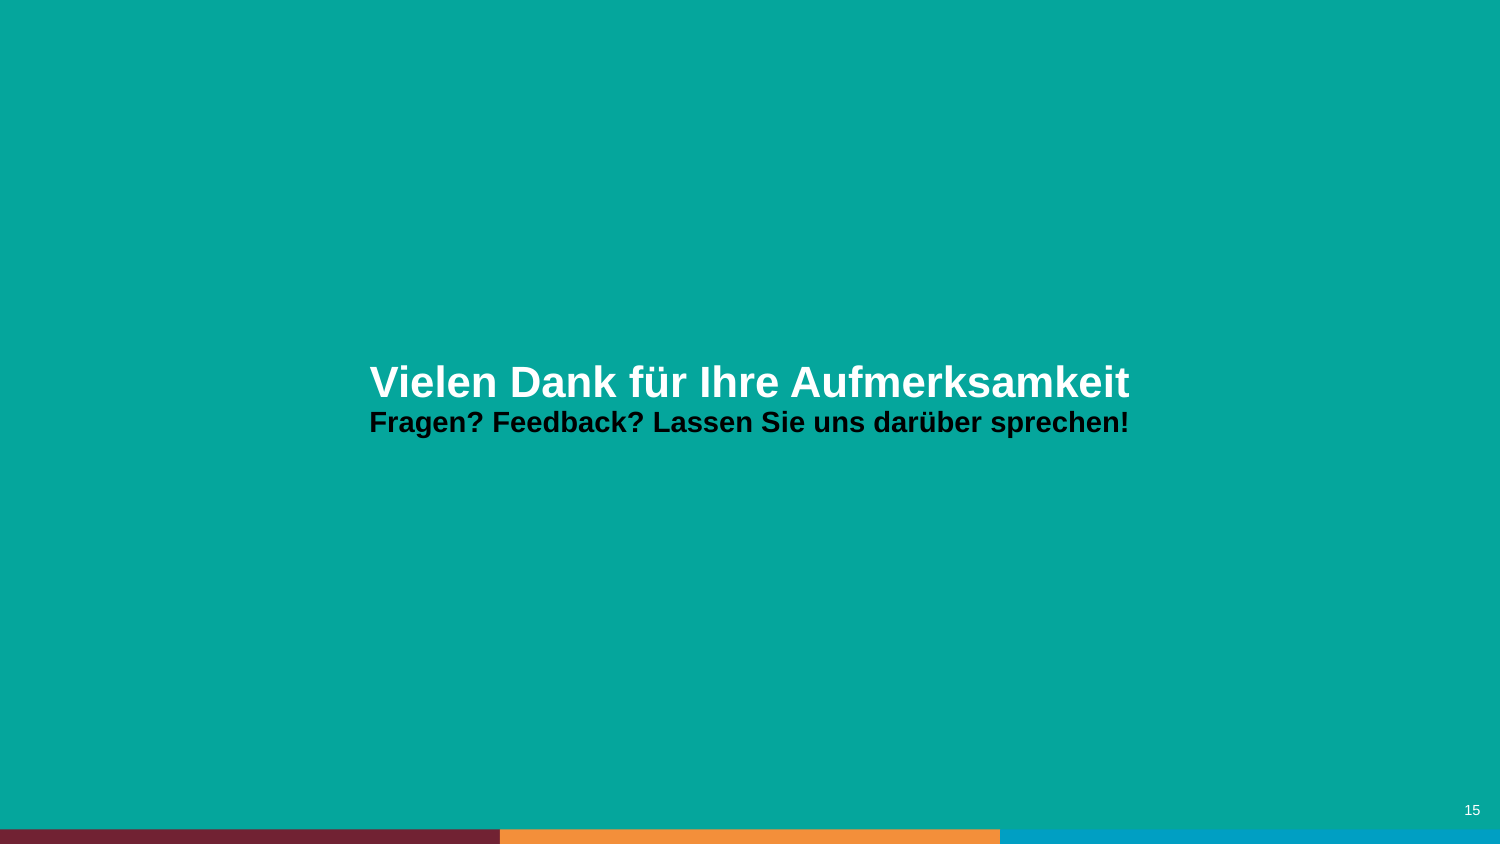

Vielen Dank für Ihre Aufmerksamkeit
Fragen? Feedback? Lassen Sie uns darüber sprechen!
15